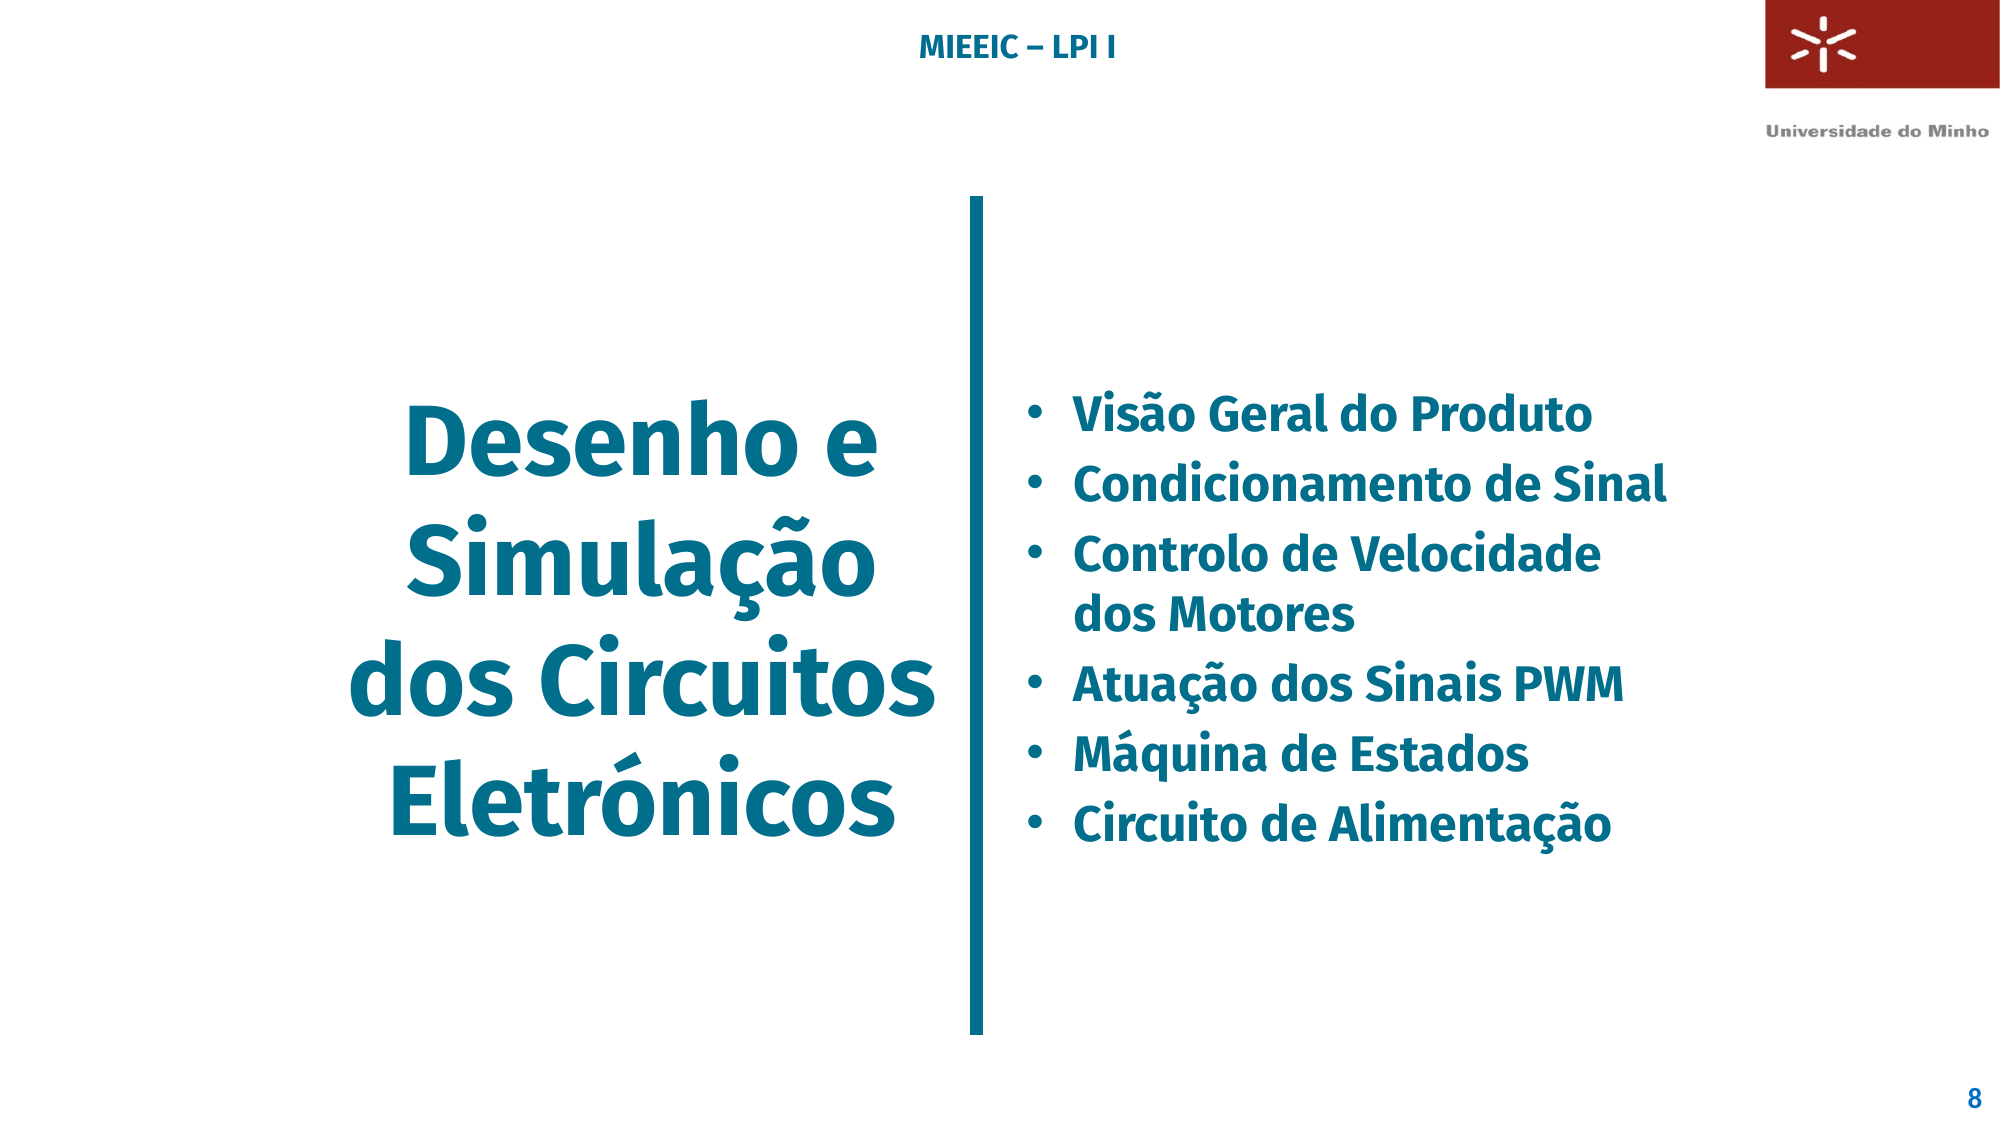

#
Desenho e Simulação dos Circuitos Eletrónicos
Visão Geral do Produto
Condicionamento de Sinal
Controlo de Velocidade dos Motores
Atuação dos Sinais PWM
Máquina de Estados
Circuito de Alimentação